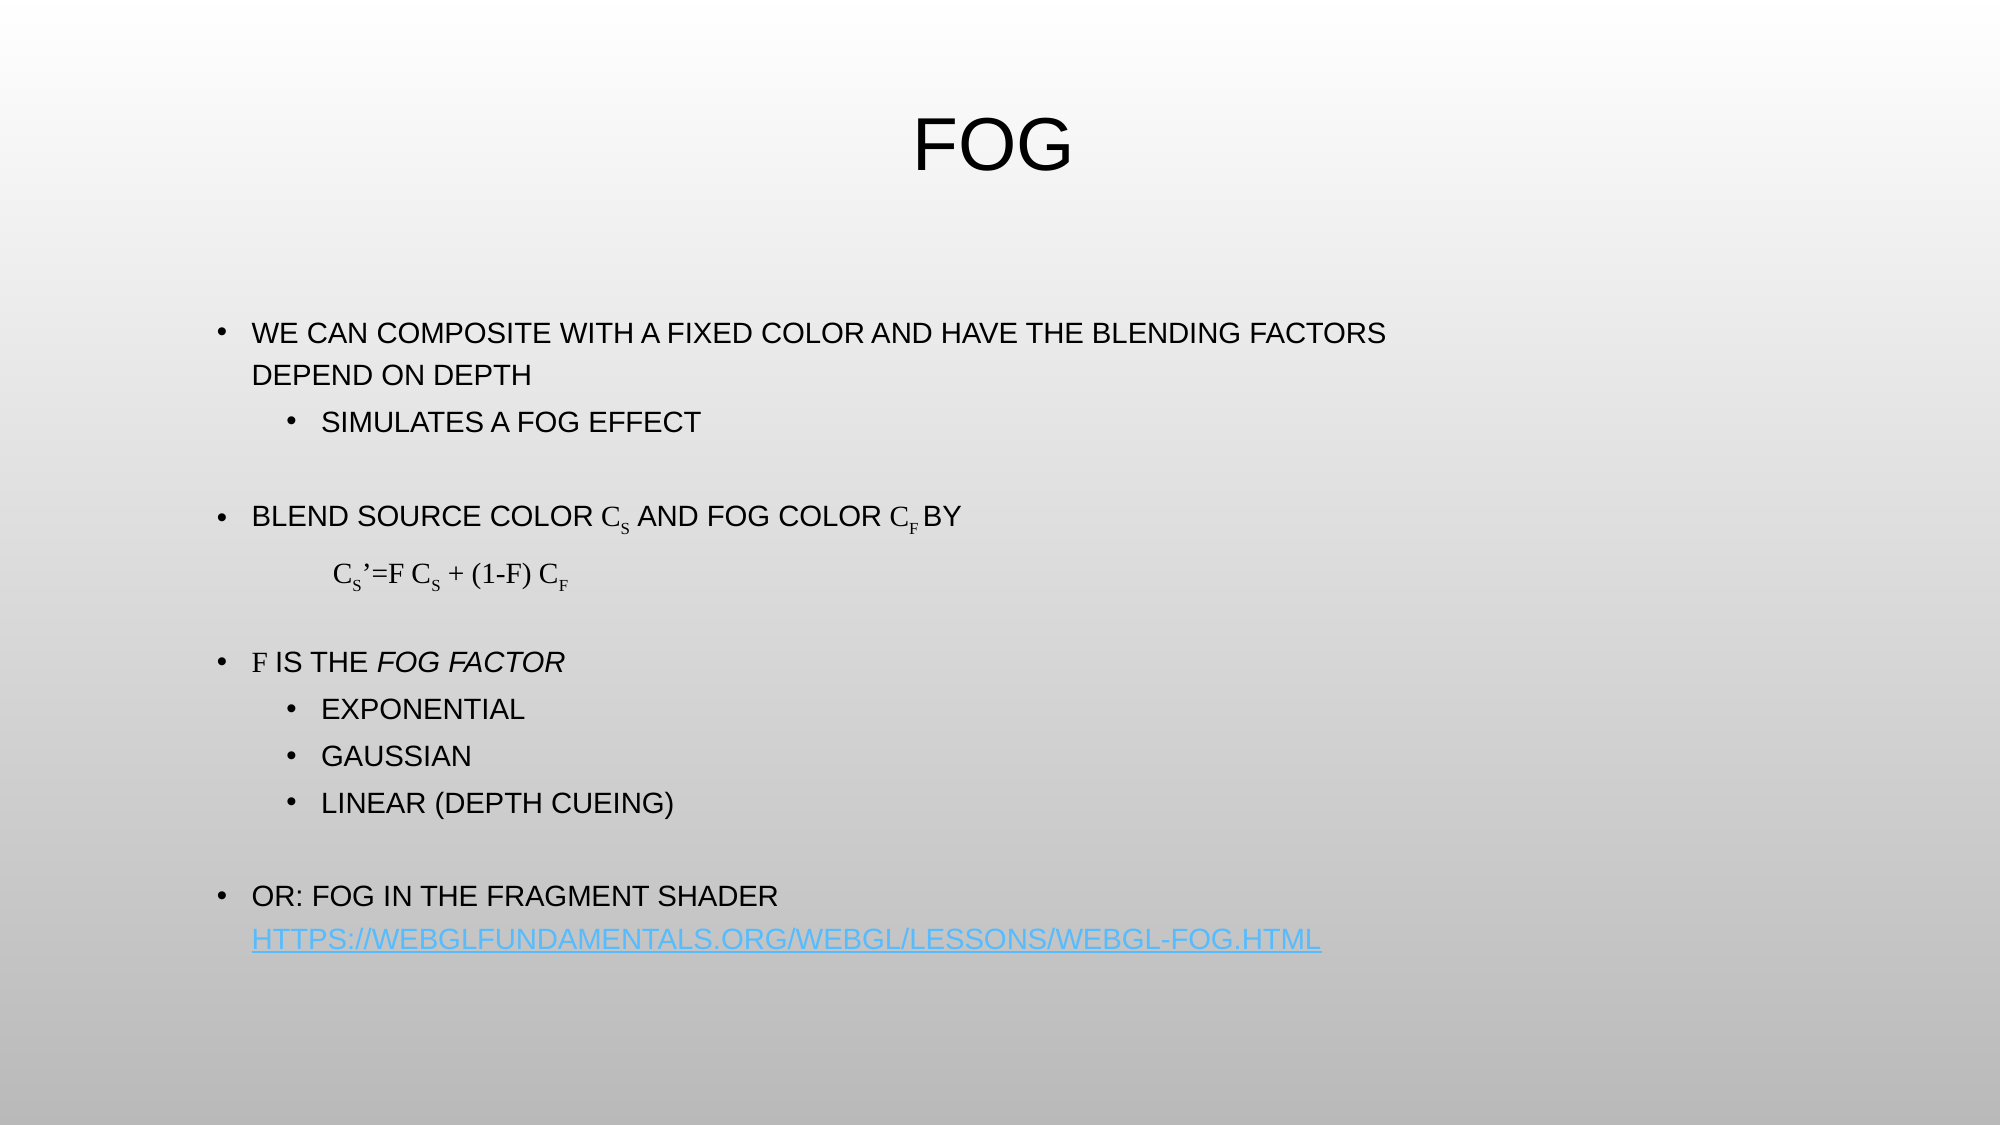

# Fog
We can composite with a fixed color and have the blending factors depend on depth
Simulates a fog effect
Blend source color Cs and fog color Cf by
                Cs’=f Cs + (1-f) Cf
f is the fog factor
Exponential
Gaussian
Linear (depth cueing)
OR: Fog in the fragment shader
https://webglfundamentals.org/webgl/lessons/webgl-fog.html